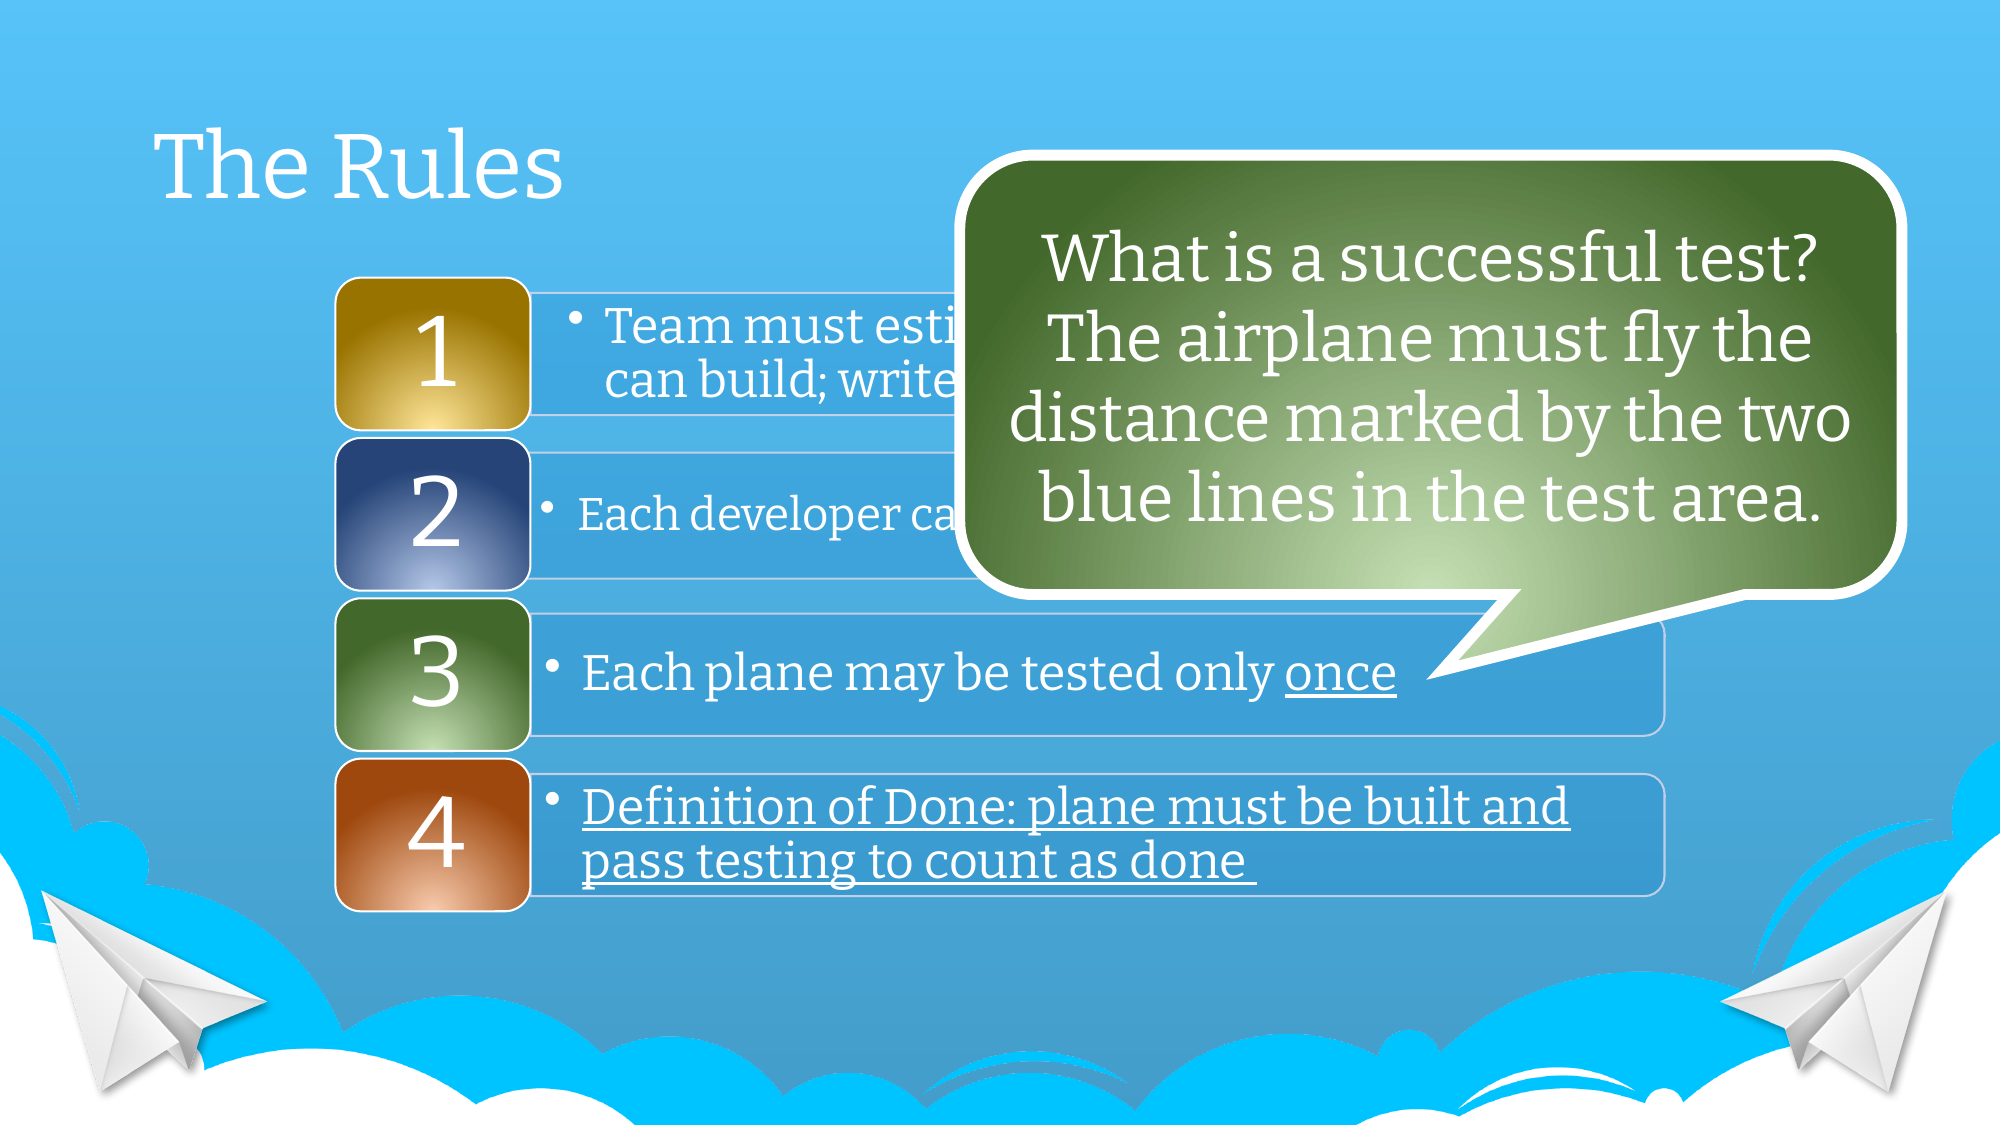

# The Rules
What is a successful test?
The airplane must fly the distance marked by the two blue lines in the test area.
Team must estimate number of planes it can build; write estimate on a post-it
1
Each developer can make only one fold at a time
2
Each plane may be tested only once
3
Definition of Done: plane must be built and pass testing to count as done
4